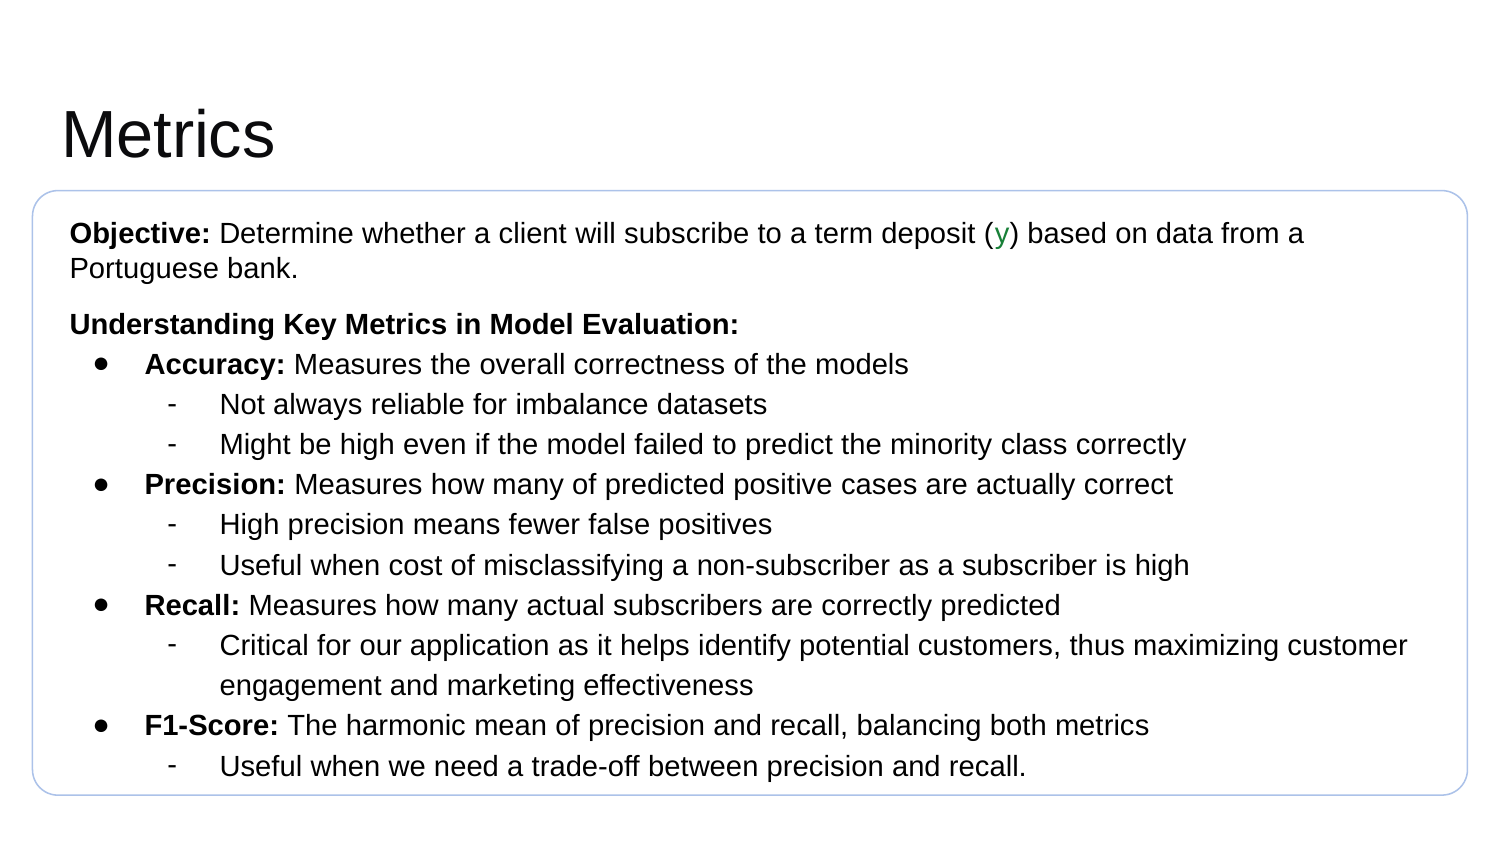

# Metrics
Objective: Determine whether a client will subscribe to a term deposit (y) based on data from a Portuguese bank.
Understanding Key Metrics in Model Evaluation:
Accuracy: Measures the overall correctness of the models
Not always reliable for imbalance datasets
Might be high even if the model failed to predict the minority class correctly
Precision: Measures how many of predicted positive cases are actually correct
High precision means fewer false positives
Useful when cost of misclassifying a non-subscriber as a subscriber is high
Recall: Measures how many actual subscribers are correctly predicted
Critical for our application as it helps identify potential customers, thus maximizing customer engagement and marketing effectiveness
F1-Score: The harmonic mean of precision and recall, balancing both metrics
Useful when we need a trade-off between precision and recall.